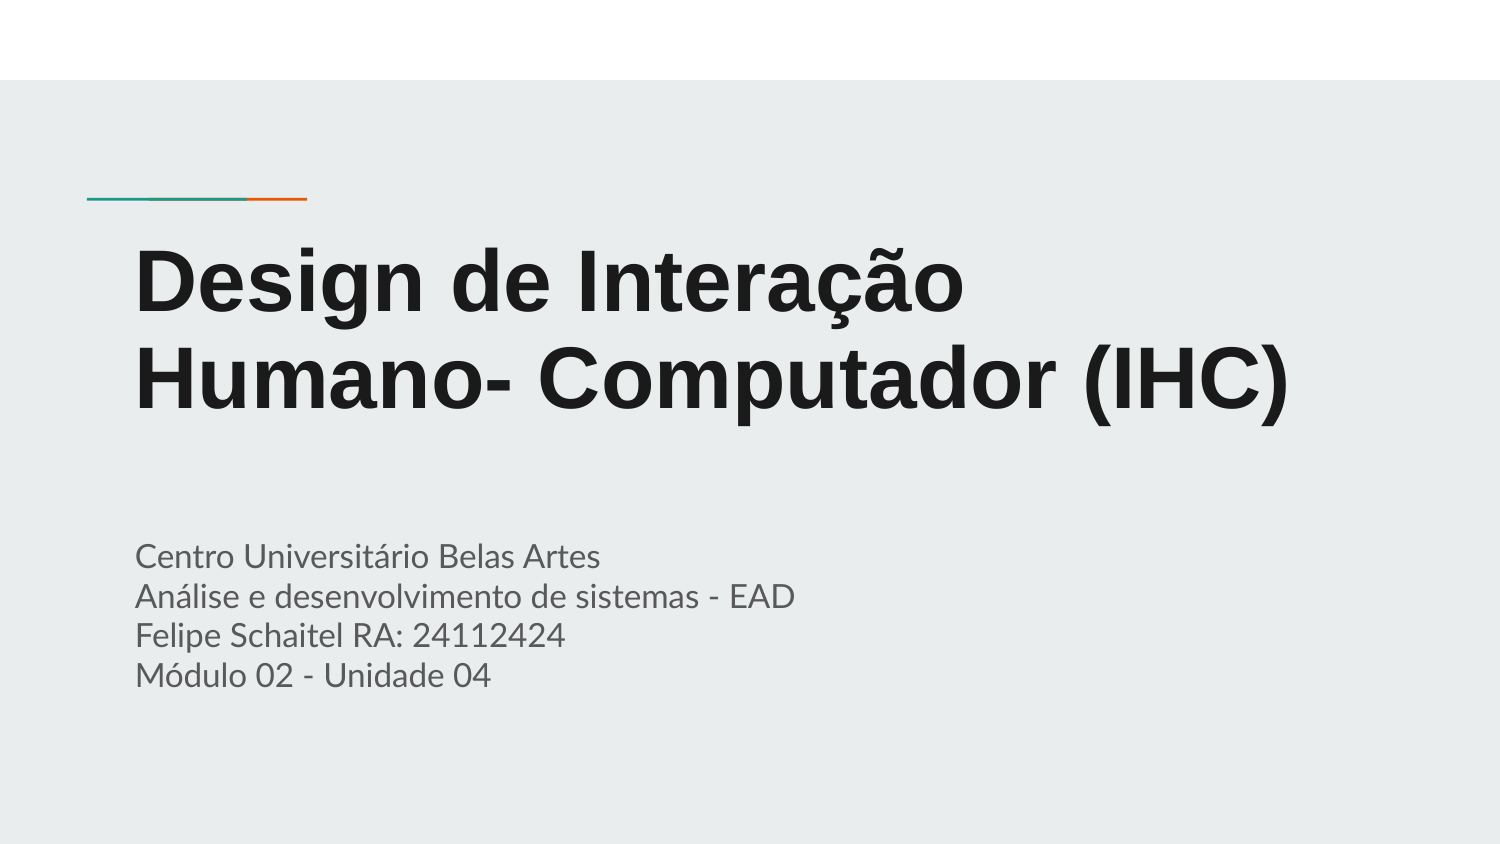

# Design de Interação Humano- Computador (IHC)
Centro Universitário Belas Artes
Análise e desenvolvimento de sistemas - EAD
Felipe Schaitel RA: 24112424
Módulo 02 - Unidade 04